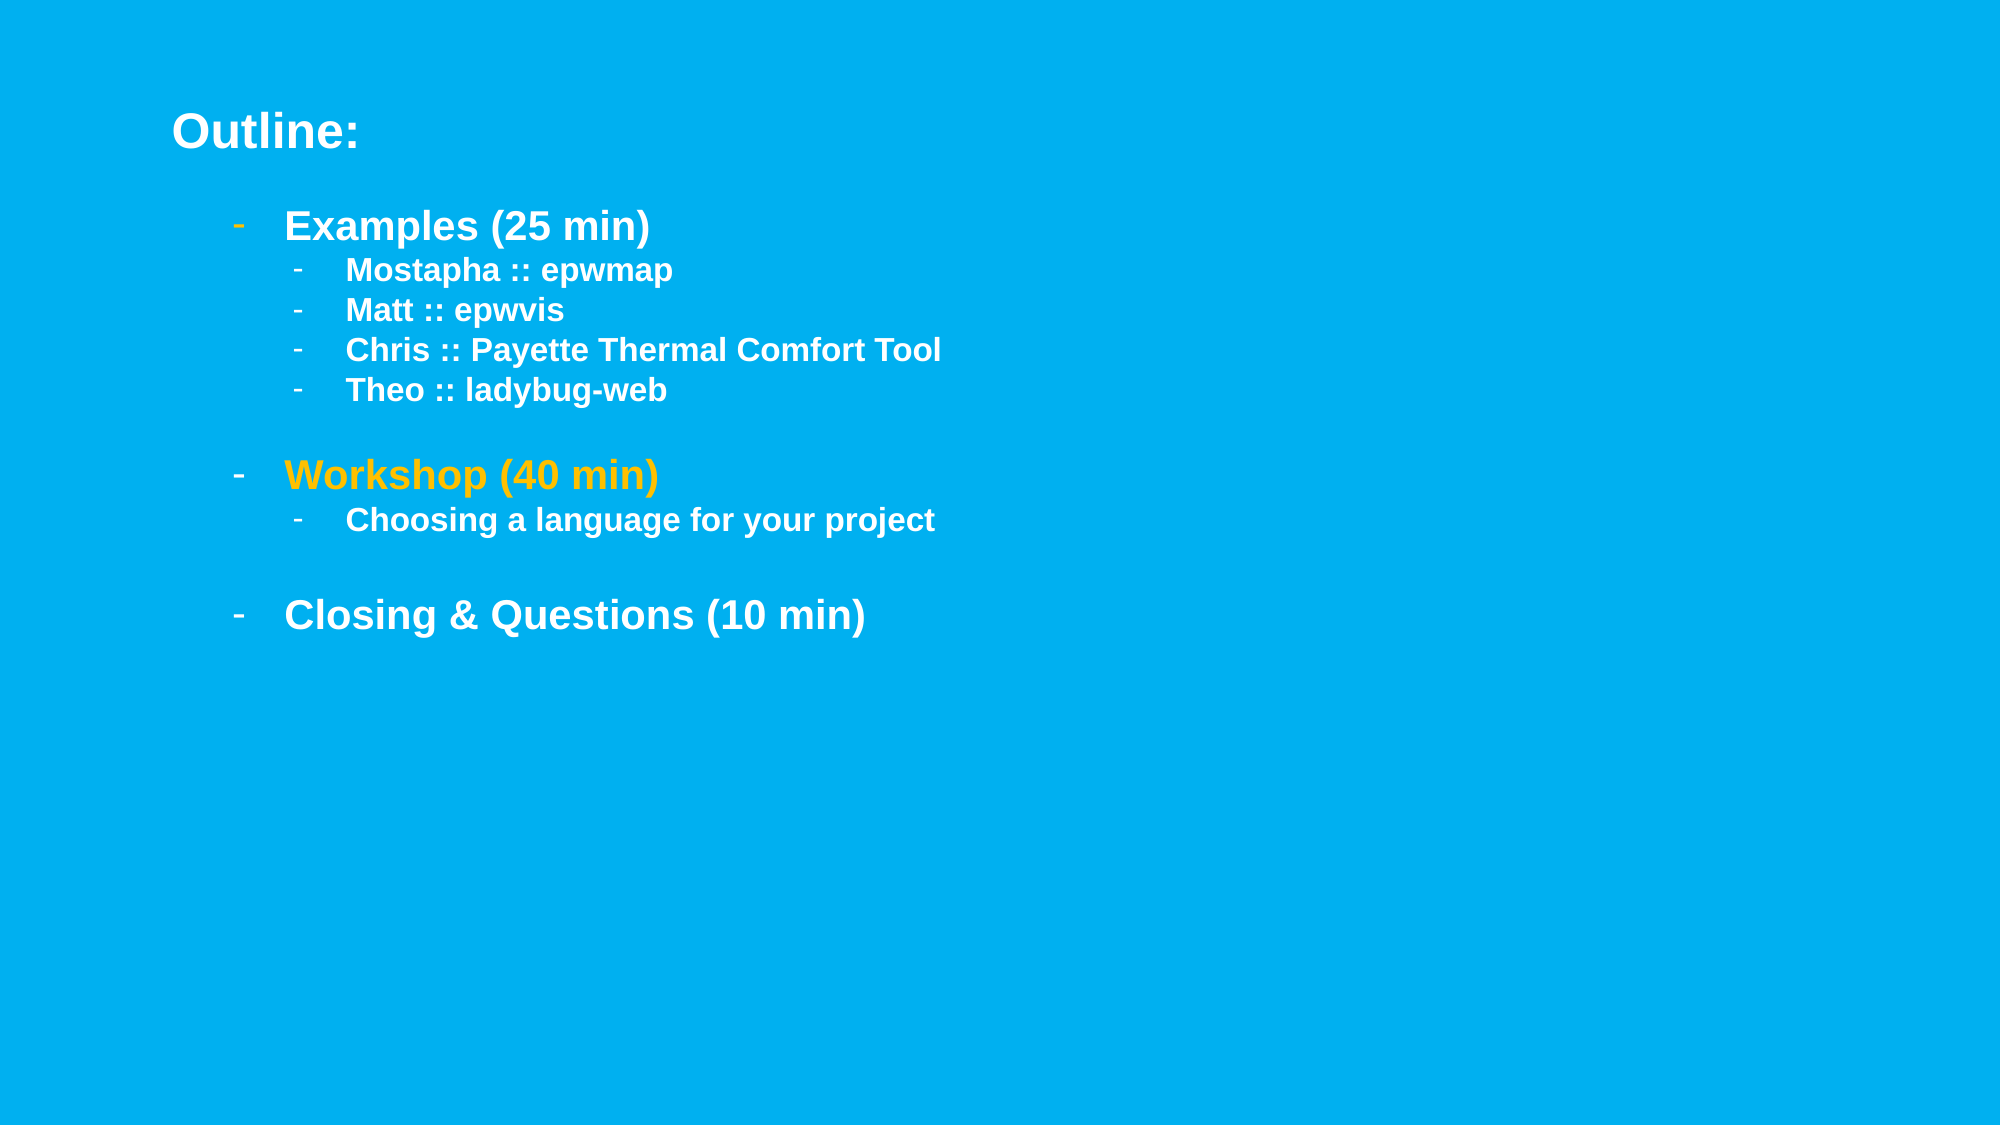

Outline:

Examples (25 min)
Mostapha :: epwmap
Matt :: epwvis
Chris :: Payette Thermal Comfort Tool
Theo :: ladybug-web

Workshop (40 min)
Choosing a language for your project

Closing & Questions (10 min)